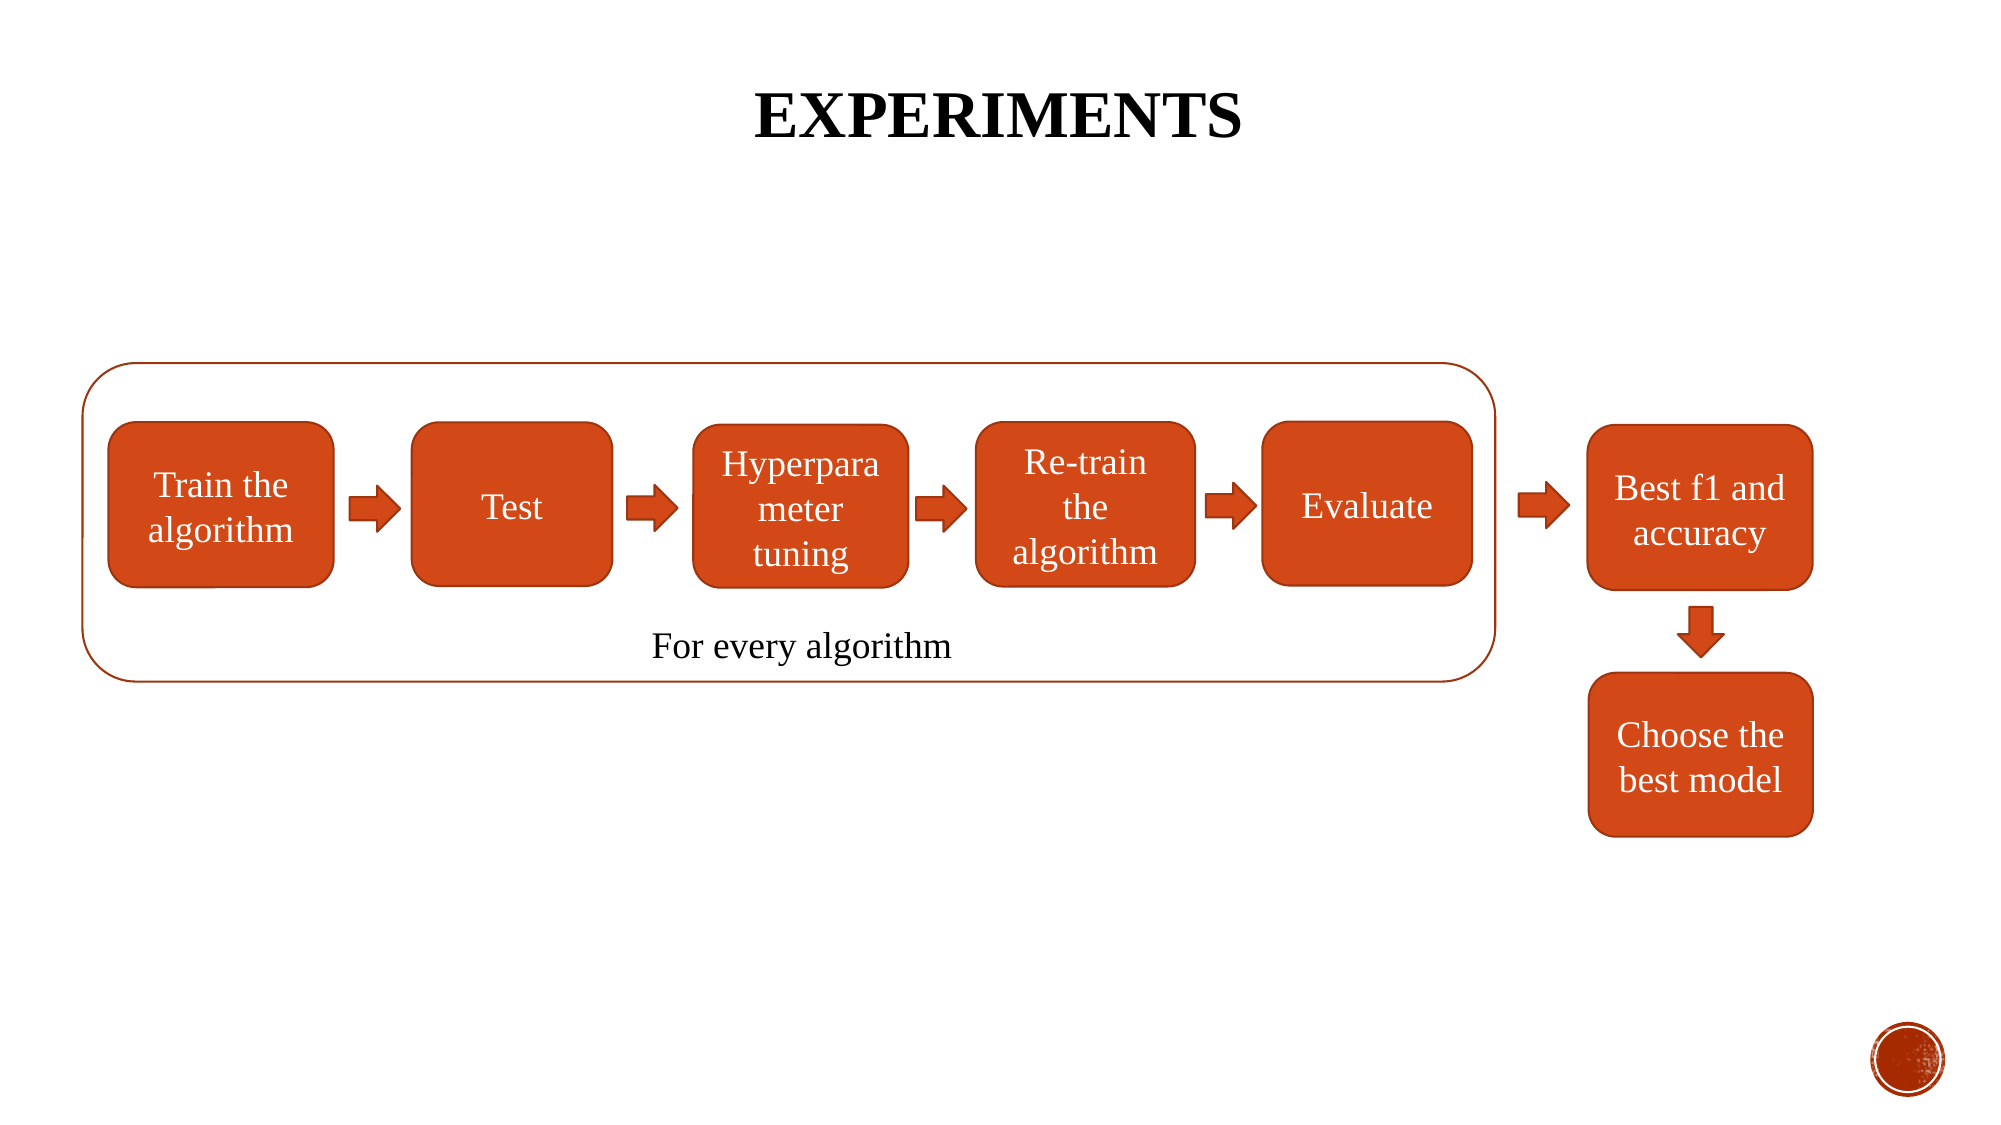

# Experiments

Evaluate
Re-train the algorithm
Train the algorithm
Test
Hyperparameter tuning
Best f1 and accuracy

For every algorithm
Choose the best model